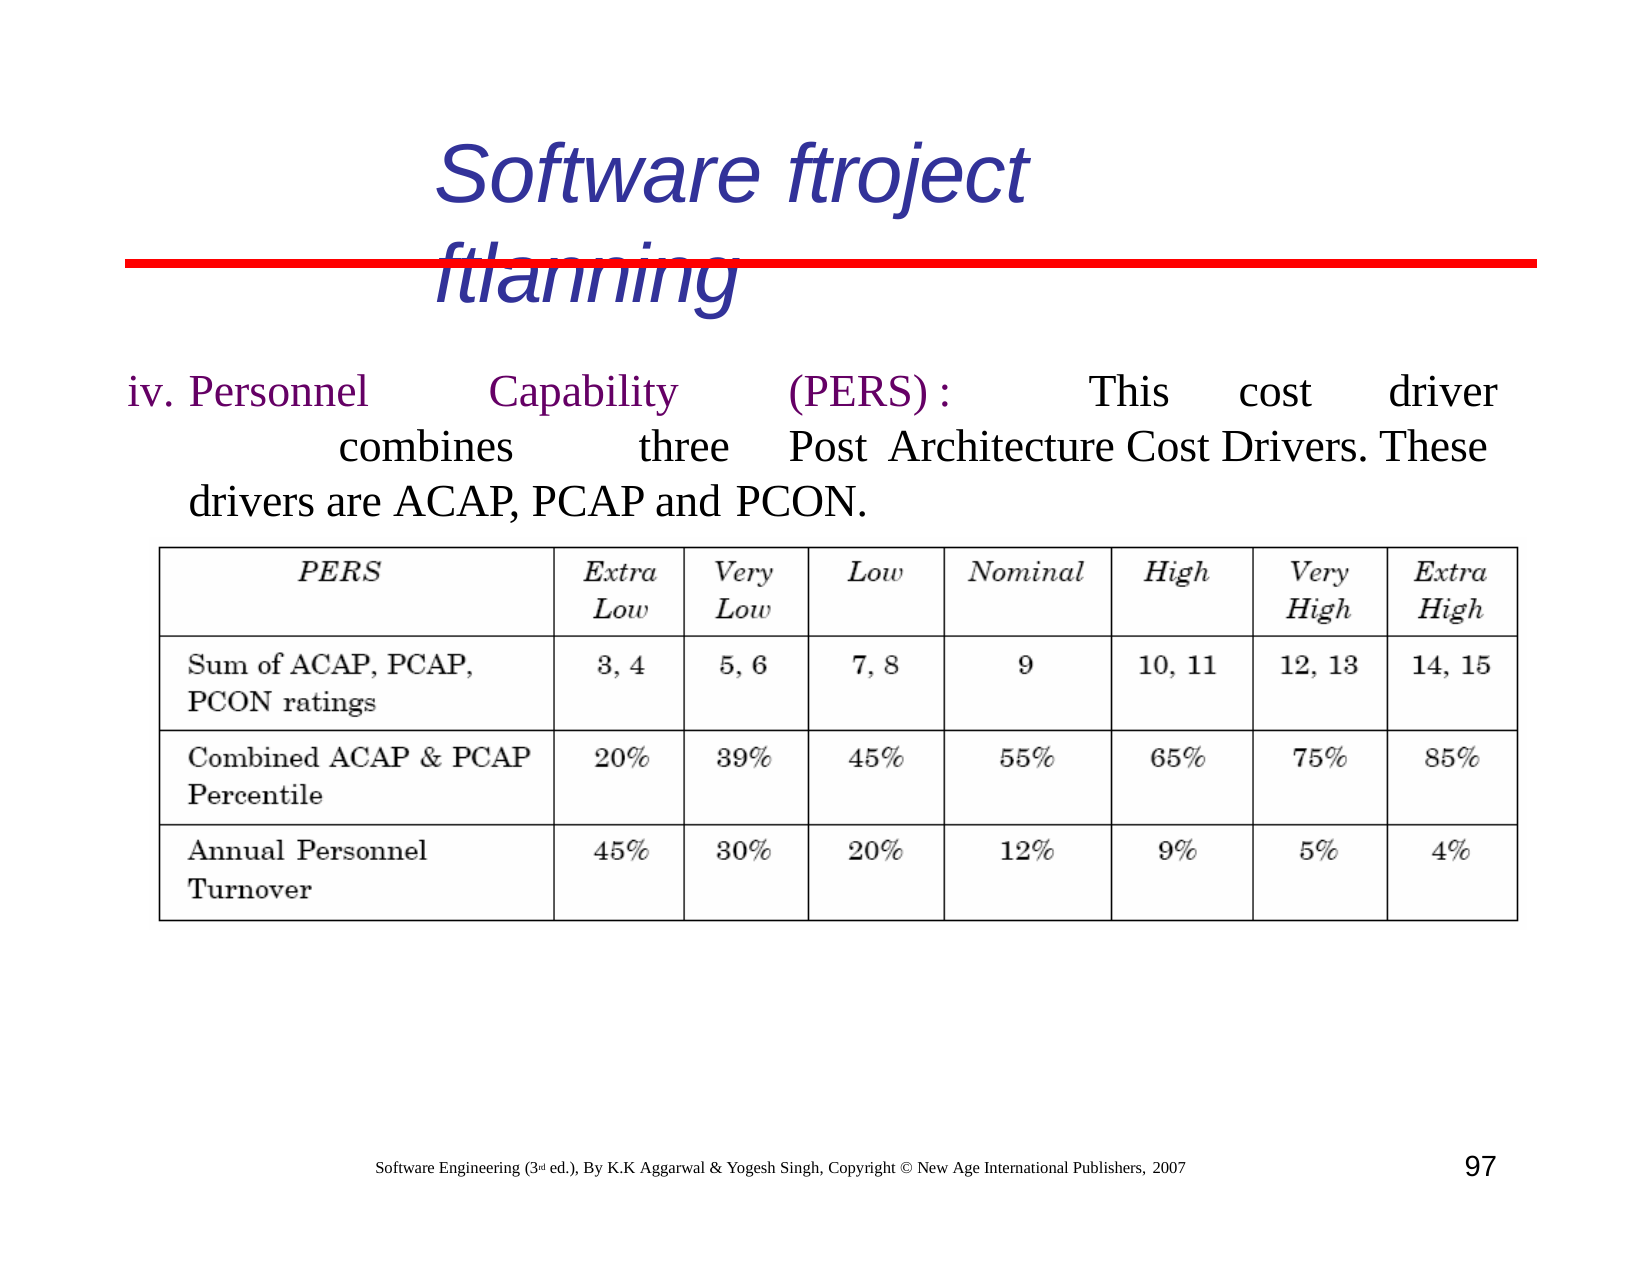

# Software ftroject ftlanning

iv. Personnel	Capability	(PERS)	:	This	cost	driver	combines	three	Post  Architecture Cost Drivers. These drivers are ACAP, PCAP and PCON.

97
Software Engineering (3rd  ed.), By K.K Aggarwal & Yogesh Singh, Copyright © New Age International Publishers, 2007